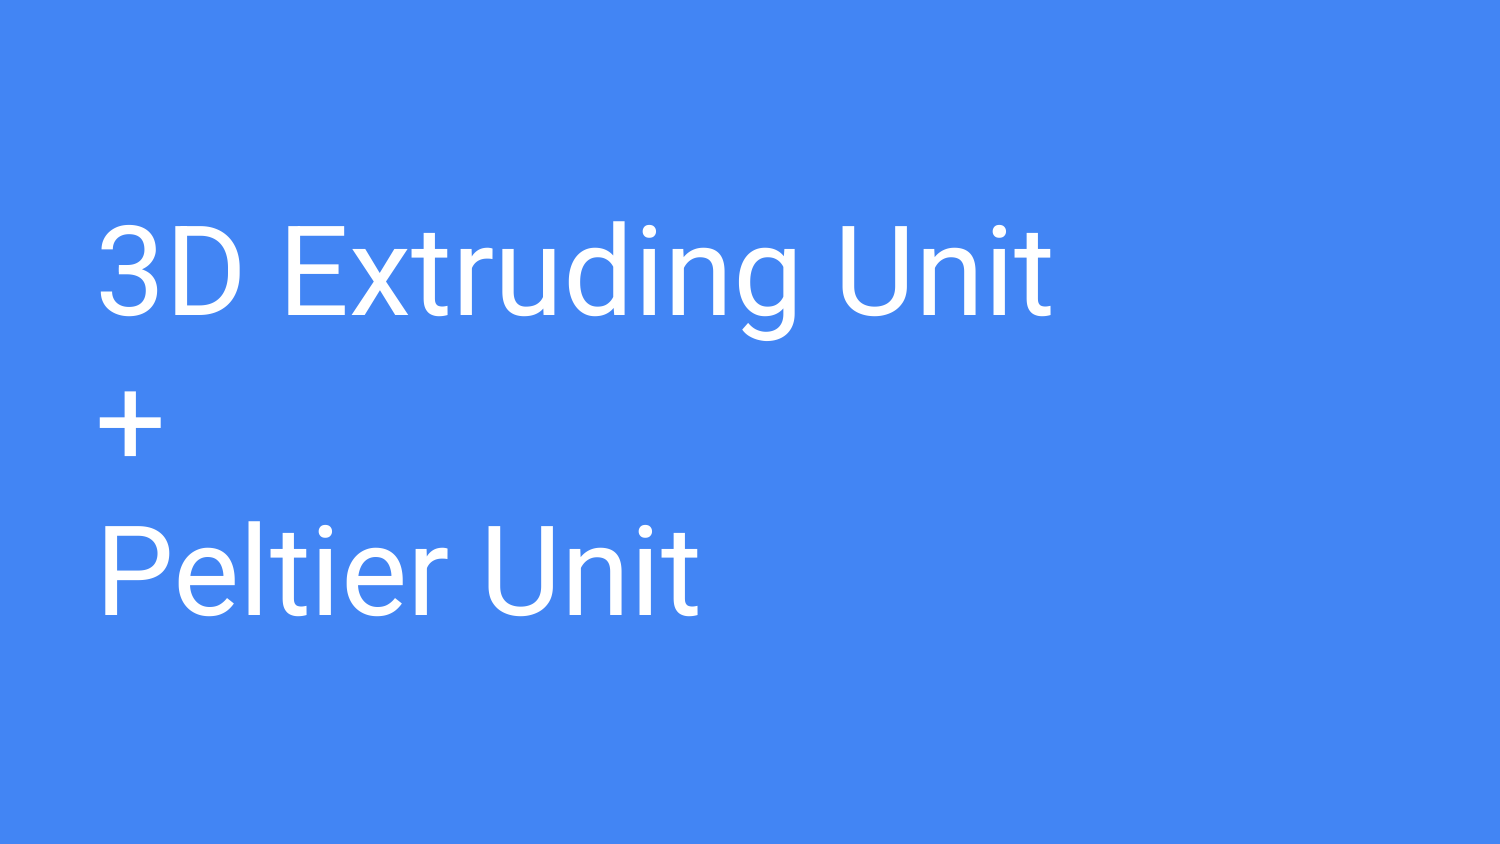

# 3D Extruding Unit
+
Peltier Unit